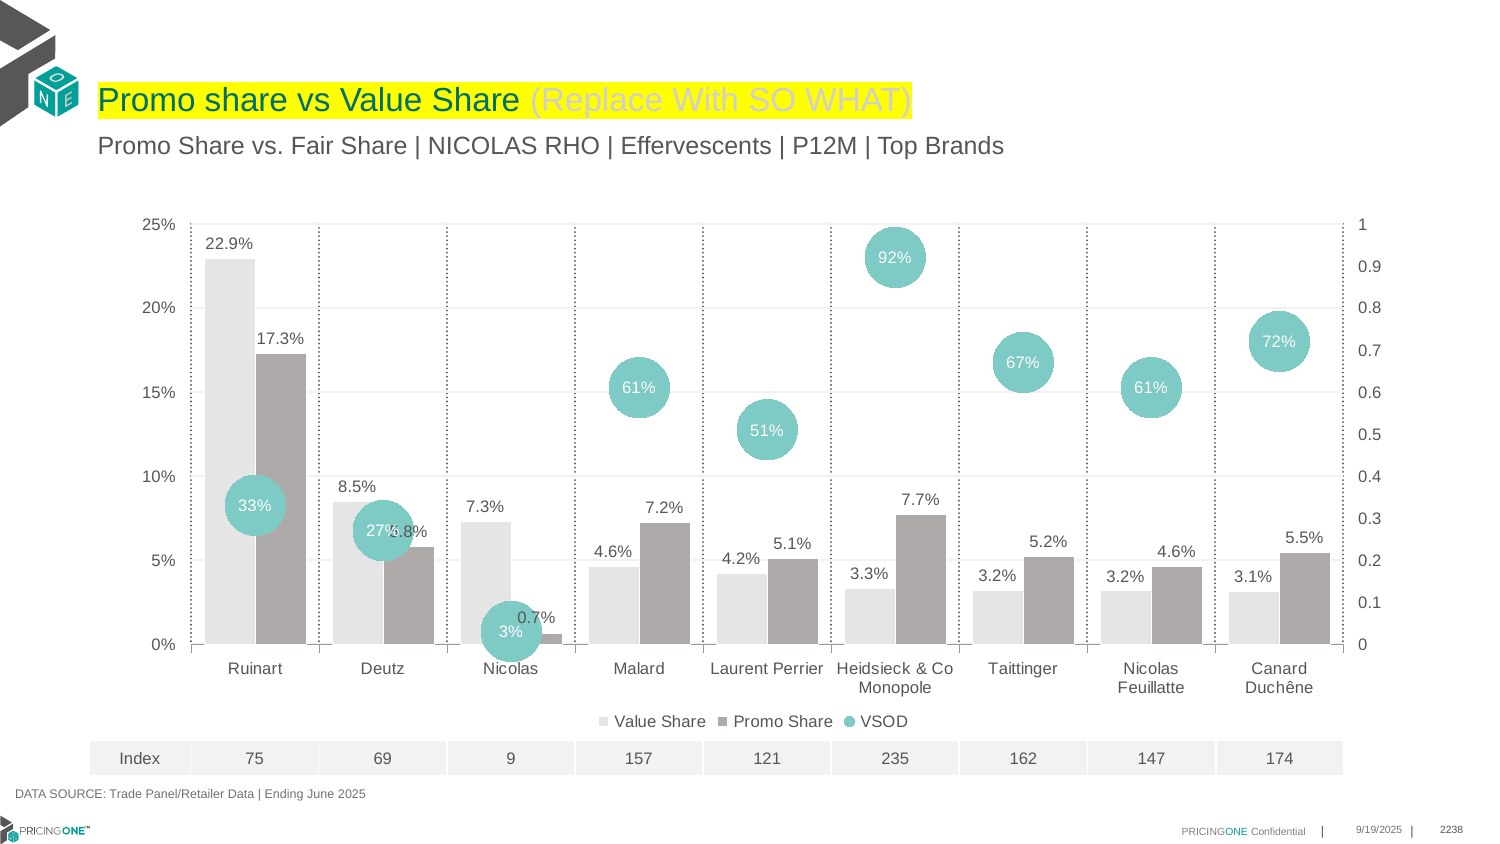

# Promo share vs Value Share (Replace With SO WHAT)
Promo Share vs. Fair Share | NICOLAS RHO | Effervescents | P12M | Top Brands

### Chart

| Category | Value Share | Promo Share | VSOD |
|---|---|---|---|
| Ruinart | 0.22937739659942372 | 0.1727895686660147 | 0.33 |
| Deutz | 0.08479793819009333 | 0.05813526262042285 | 0.27 |
| Nicolas | 0.07293182527362196 | 0.006541871761483058 | 0.03 |
| Malard | 0.04613508562804124 | 0.07220508220902651 | 0.61 |
| Laurent Perrier | 0.042004676673686465 | 0.050854509204277136 | 0.51 |
| Heidsieck & Co Monopole | 0.032871976384234045 | 0.07725365658617764 | 0.92 |
| Taittinger | 0.03210767577673648 | 0.05200065378193941 | 0.67 |
| Nicolas Feuillatte | 0.031556188628449895 | 0.04631653311864791 | 0.61 |
| Canard Duchêne | 0.03134807534379819 | 0.054599572070003294 | 0.72 |
| Index | 75 | 69 | 9 | 157 | 121 | 235 | 162 | 147 | 174 |
| --- | --- | --- | --- | --- | --- | --- | --- | --- | --- |
DATA SOURCE: Trade Panel/Retailer Data | Ending June 2025

9/19/2025
2238